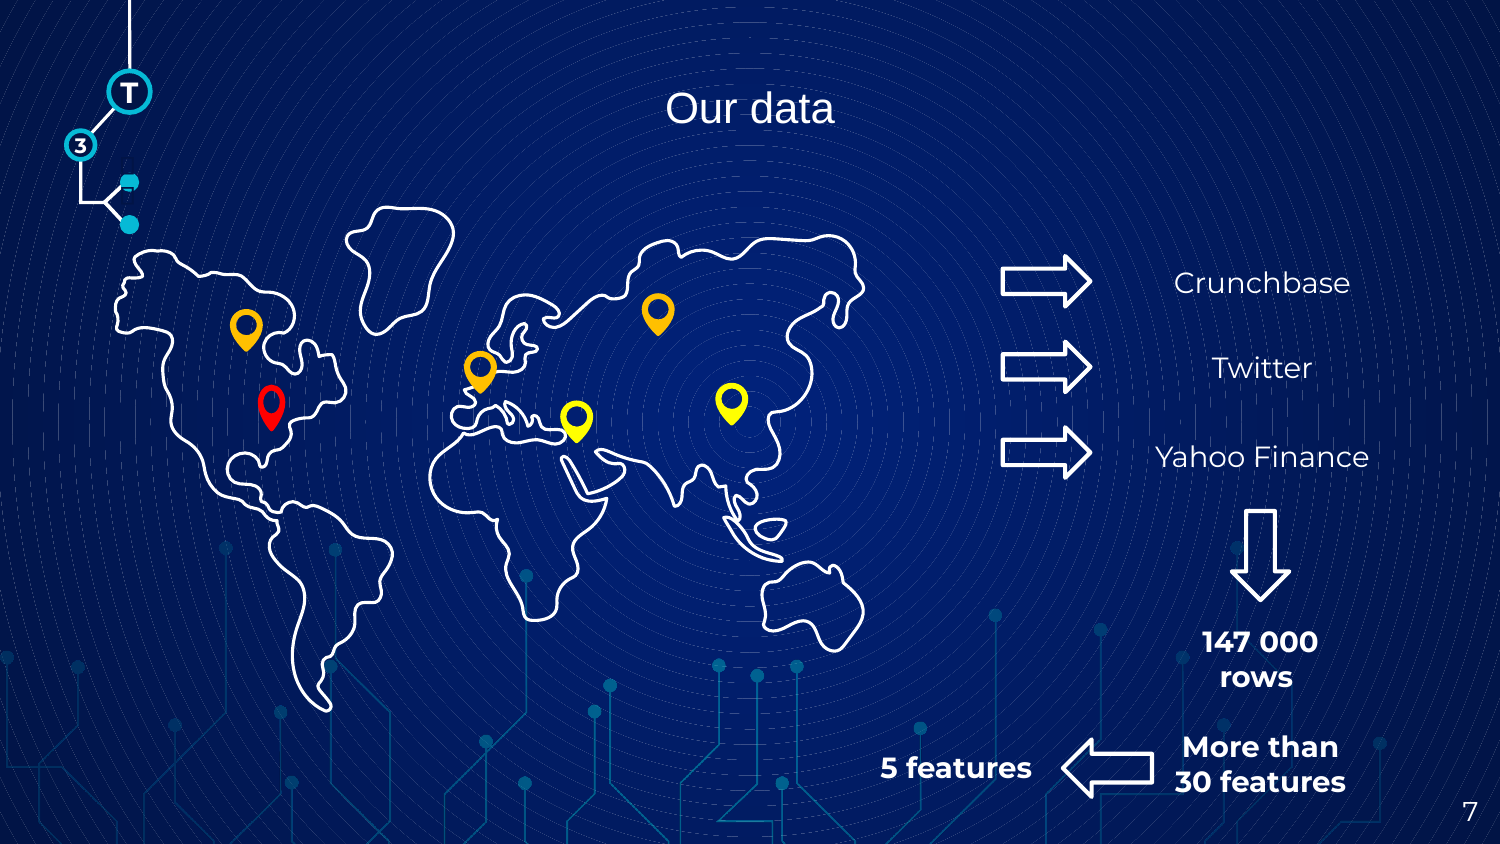

Our data
T
3
🠺

🠺

Crunchbase

Twitter

Yahoo Finance

147 000 rows

More than 30 features

5 features
7